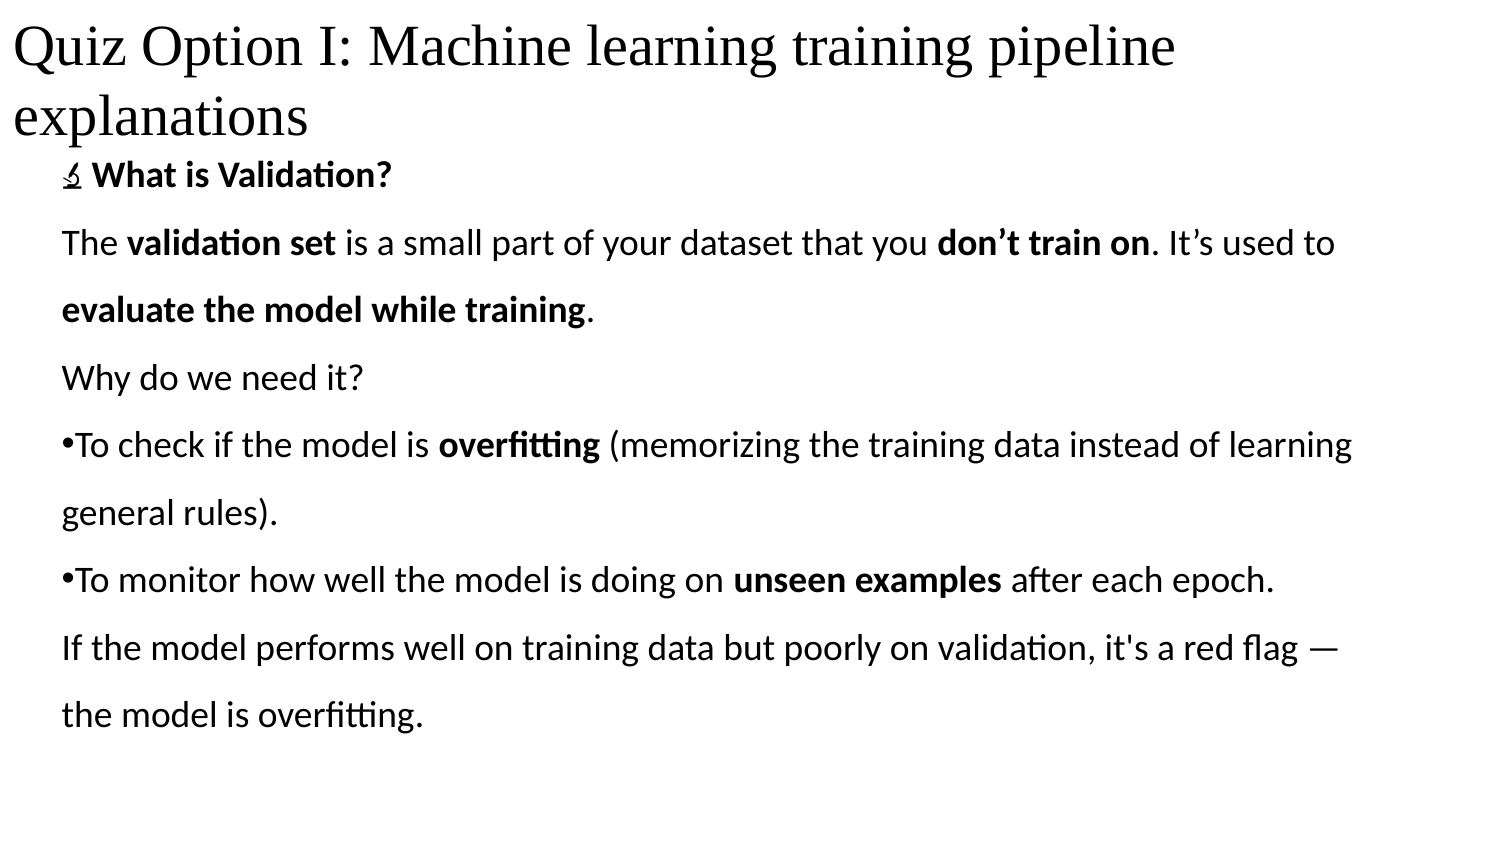

Quiz Option I: Machine learning training pipeline explanations

🔬 What is Validation?
The validation set is a small part of your dataset that you don’t train on. It’s used to evaluate the model while training.
Why do we need it?
To check if the model is overfitting (memorizing the training data instead of learning general rules).
To monitor how well the model is doing on unseen examples after each epoch.
If the model performs well on training data but poorly on validation, it's a red flag — the model is overfitting.